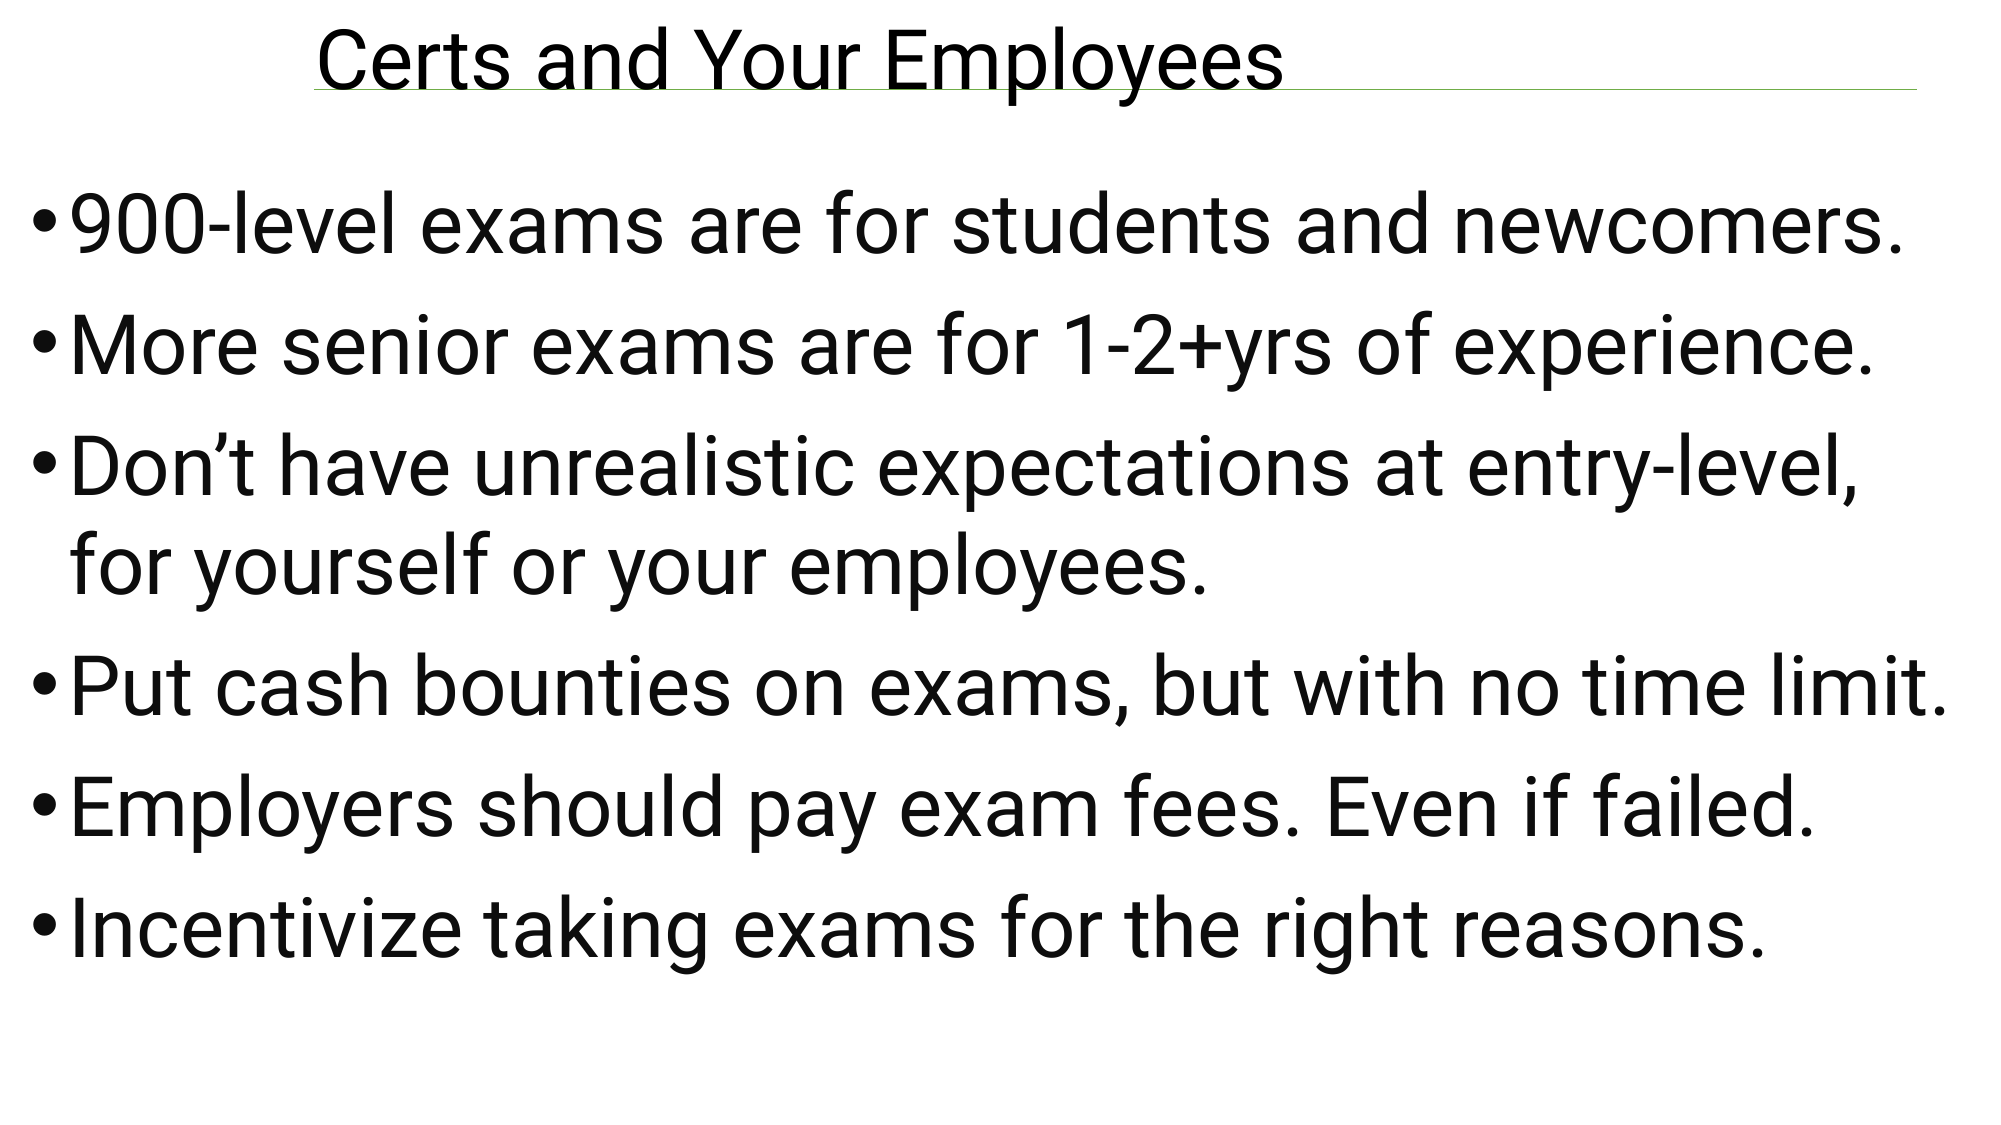

# Certs and Your Employees
900-level exams are for students and newcomers.
More senior exams are for 1-2+yrs of experience.
Don’t have unrealistic expectations at entry-level, for yourself or your employees.
Put cash bounties on exams, but with no time limit.
Employers should pay exam fees. Even if failed.
Incentivize taking exams for the right reasons.